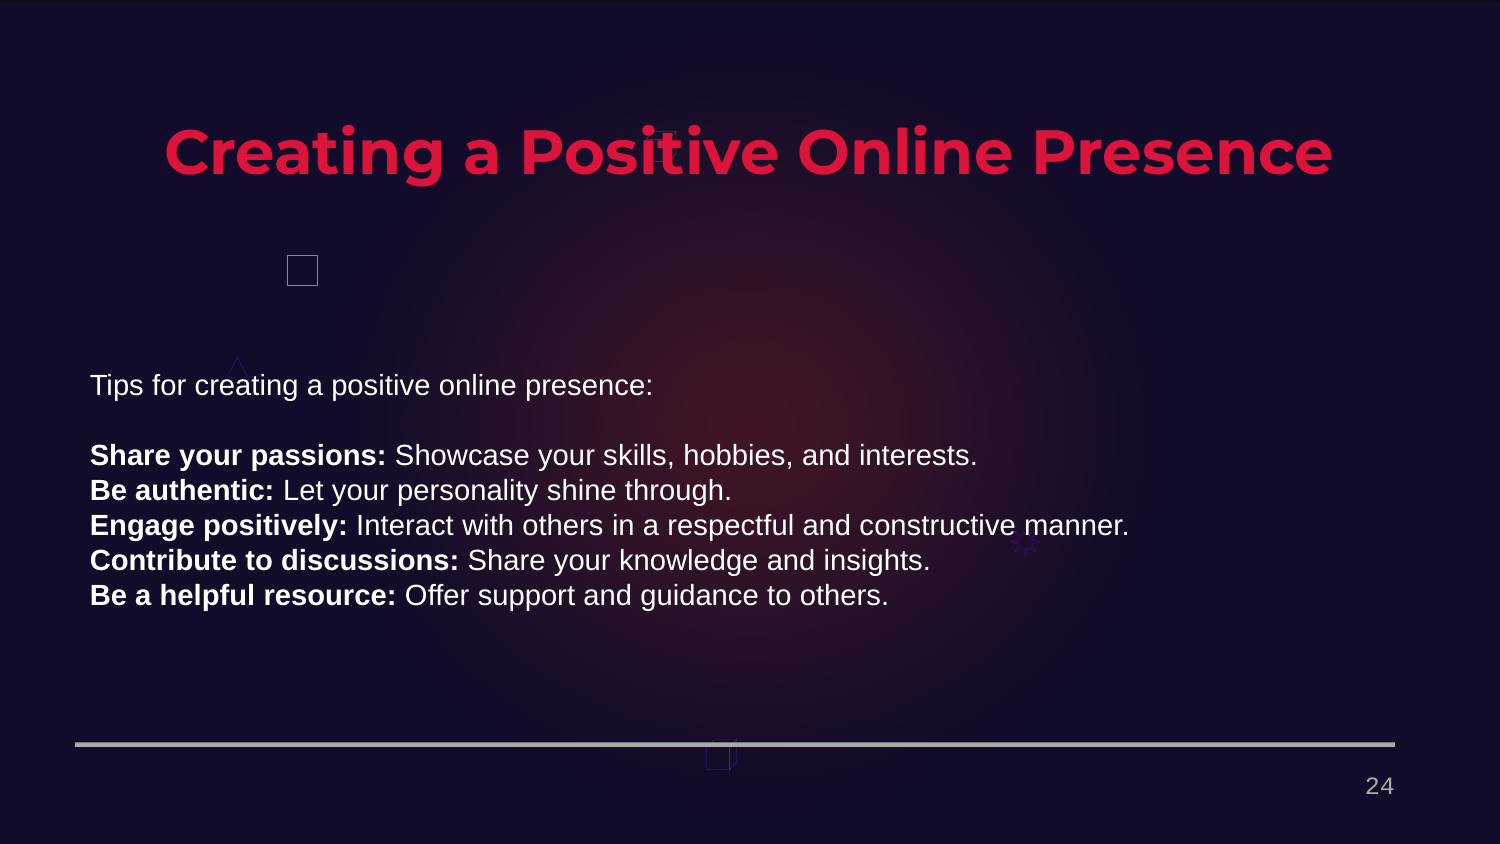

Creating a Positive Online Presence

Tips for creating a positive online presence:

Share your passions: Showcase your skills, hobbies, and interests.
Be authentic: Let your personality shine through.
Engage positively: Interact with others in a respectful and constructive manner.
Contribute to discussions: Share your knowledge and insights.
Be a helpful resource: Offer support and guidance to others.

24